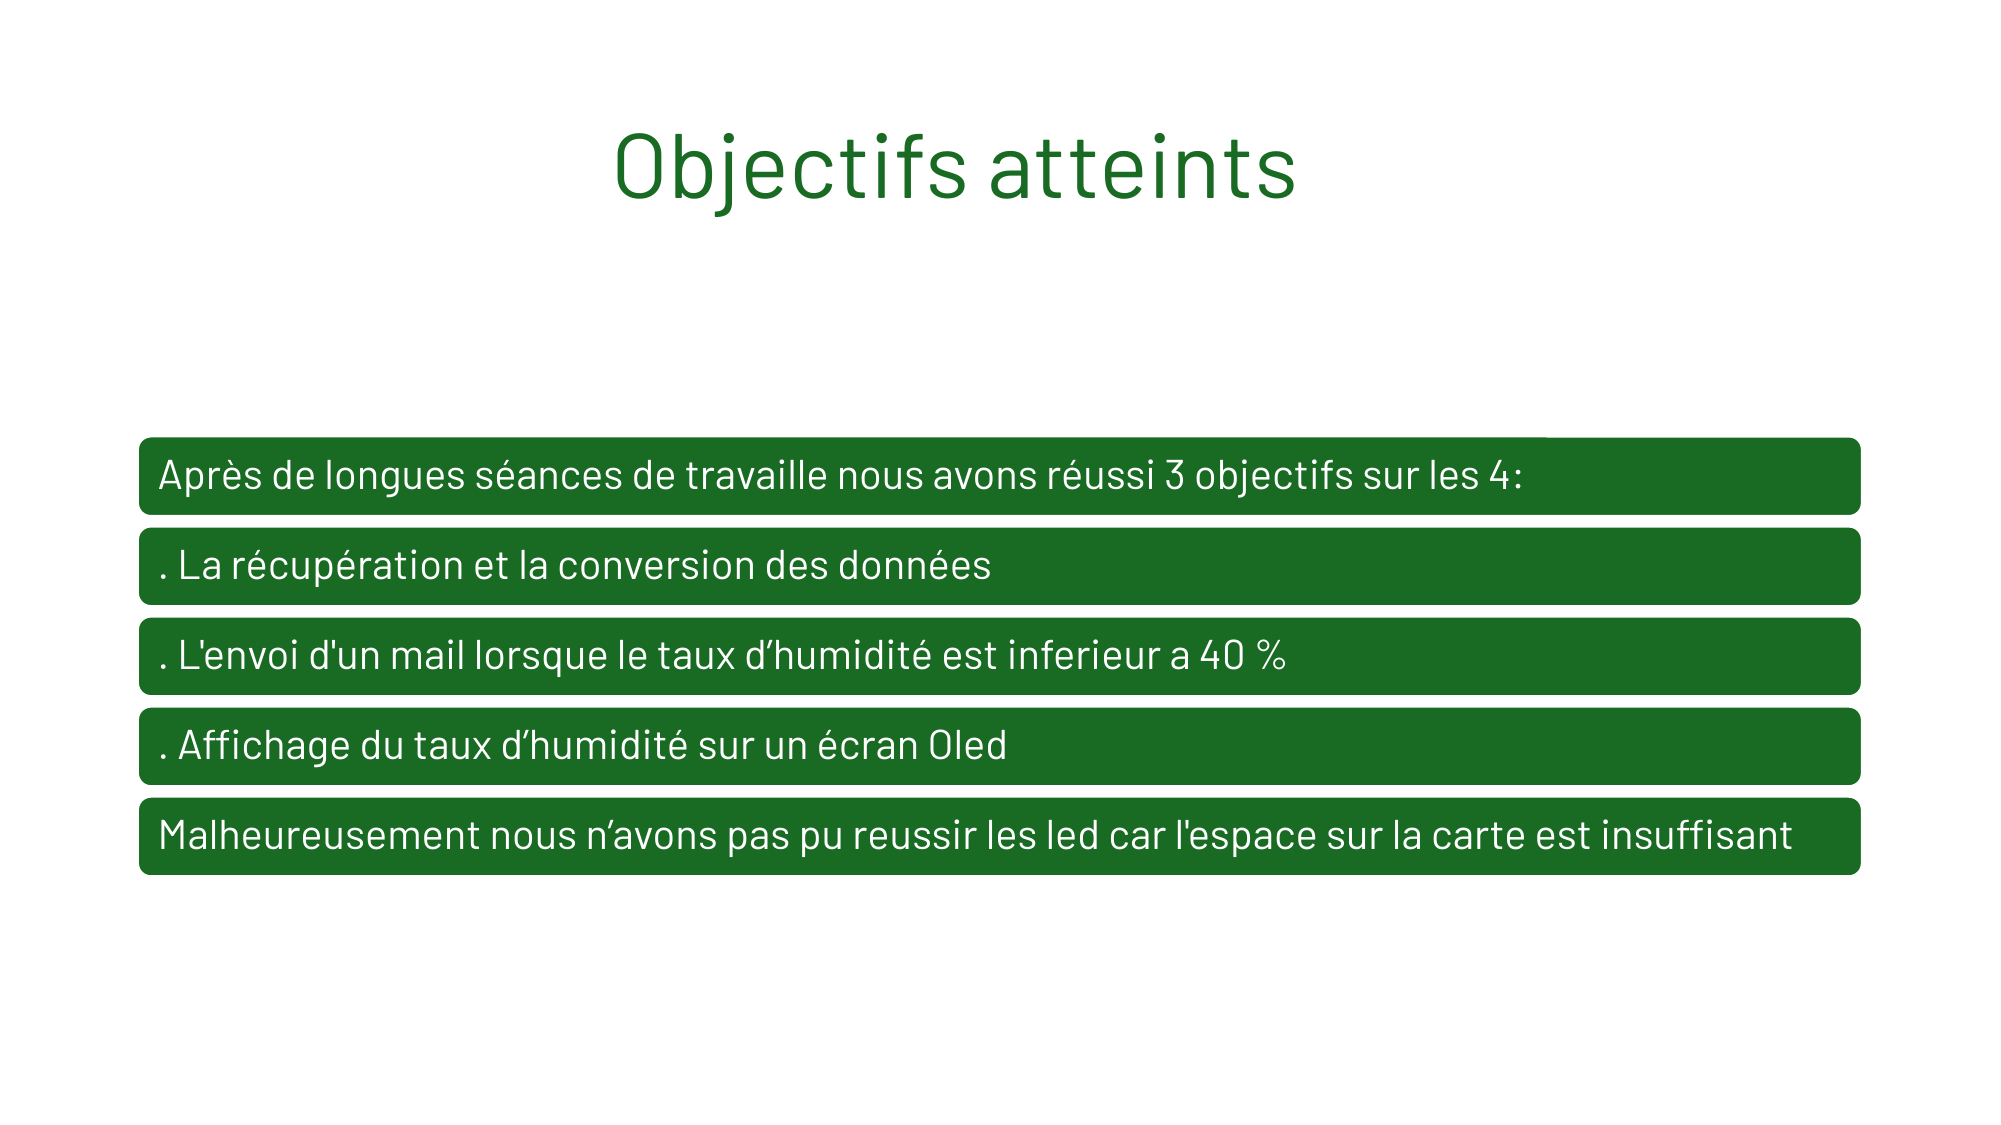

# Objectifs atteints
Après de longues séances de travaille nous avons réussi 3 objectifs sur les 4:
. La récupération et la conversion des données
. L'envoi d'un mail lorsque le taux d’humidité est inferieur a 40 %
. Affichage du taux d’humidité sur un écran Oled
Malheureusement nous n’avons pas pu reussir les led car l'espace sur la carte est insuffisant